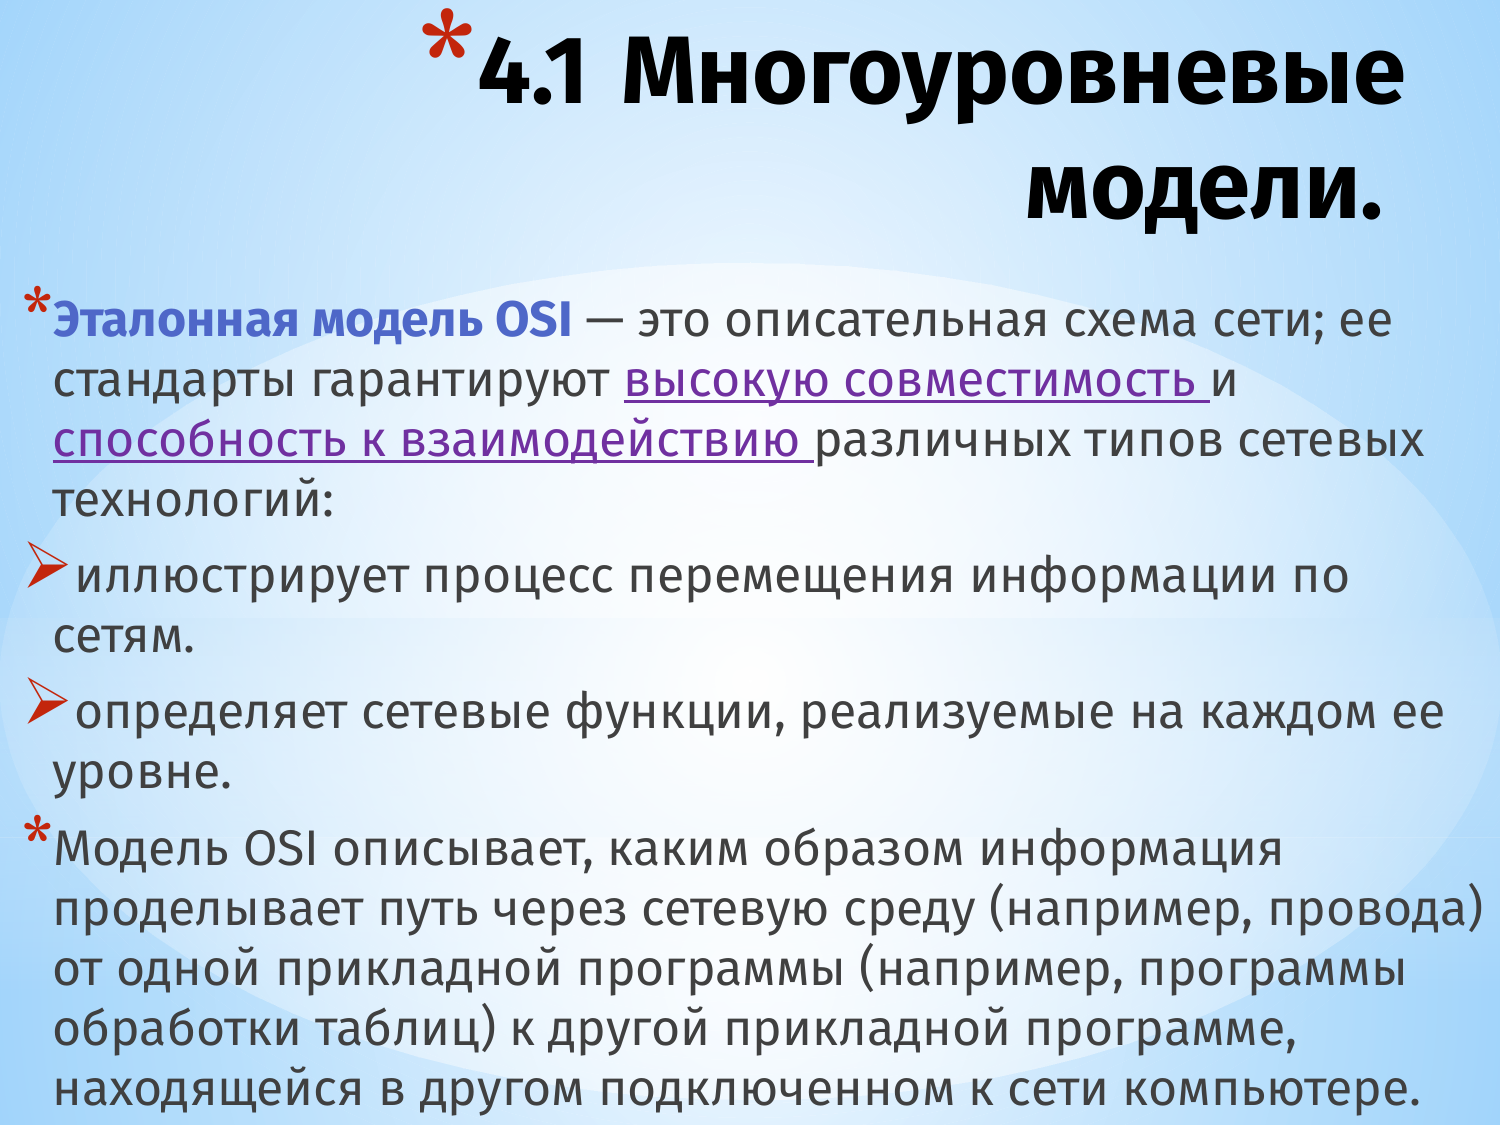

# 4.1	Многоуровневые модели.
Эталонная модель OSI — это описательная схема сети; ее стандарты гарантируют высокую совместимость и способность к взаимодействию различных типов сетевых технологий:
иллюстрирует процесс перемещения информации по сетям.
определяет сетевые функции, реализуемые на каждом ее уровне.
Модель OSI описывает, каким образом информация проделывает путь через сетевую среду (например, провода) от одной прикладной программы (например, программы обработки таблиц) к другой прикладной программе, находящейся в другом подключенном к сети компьютере.